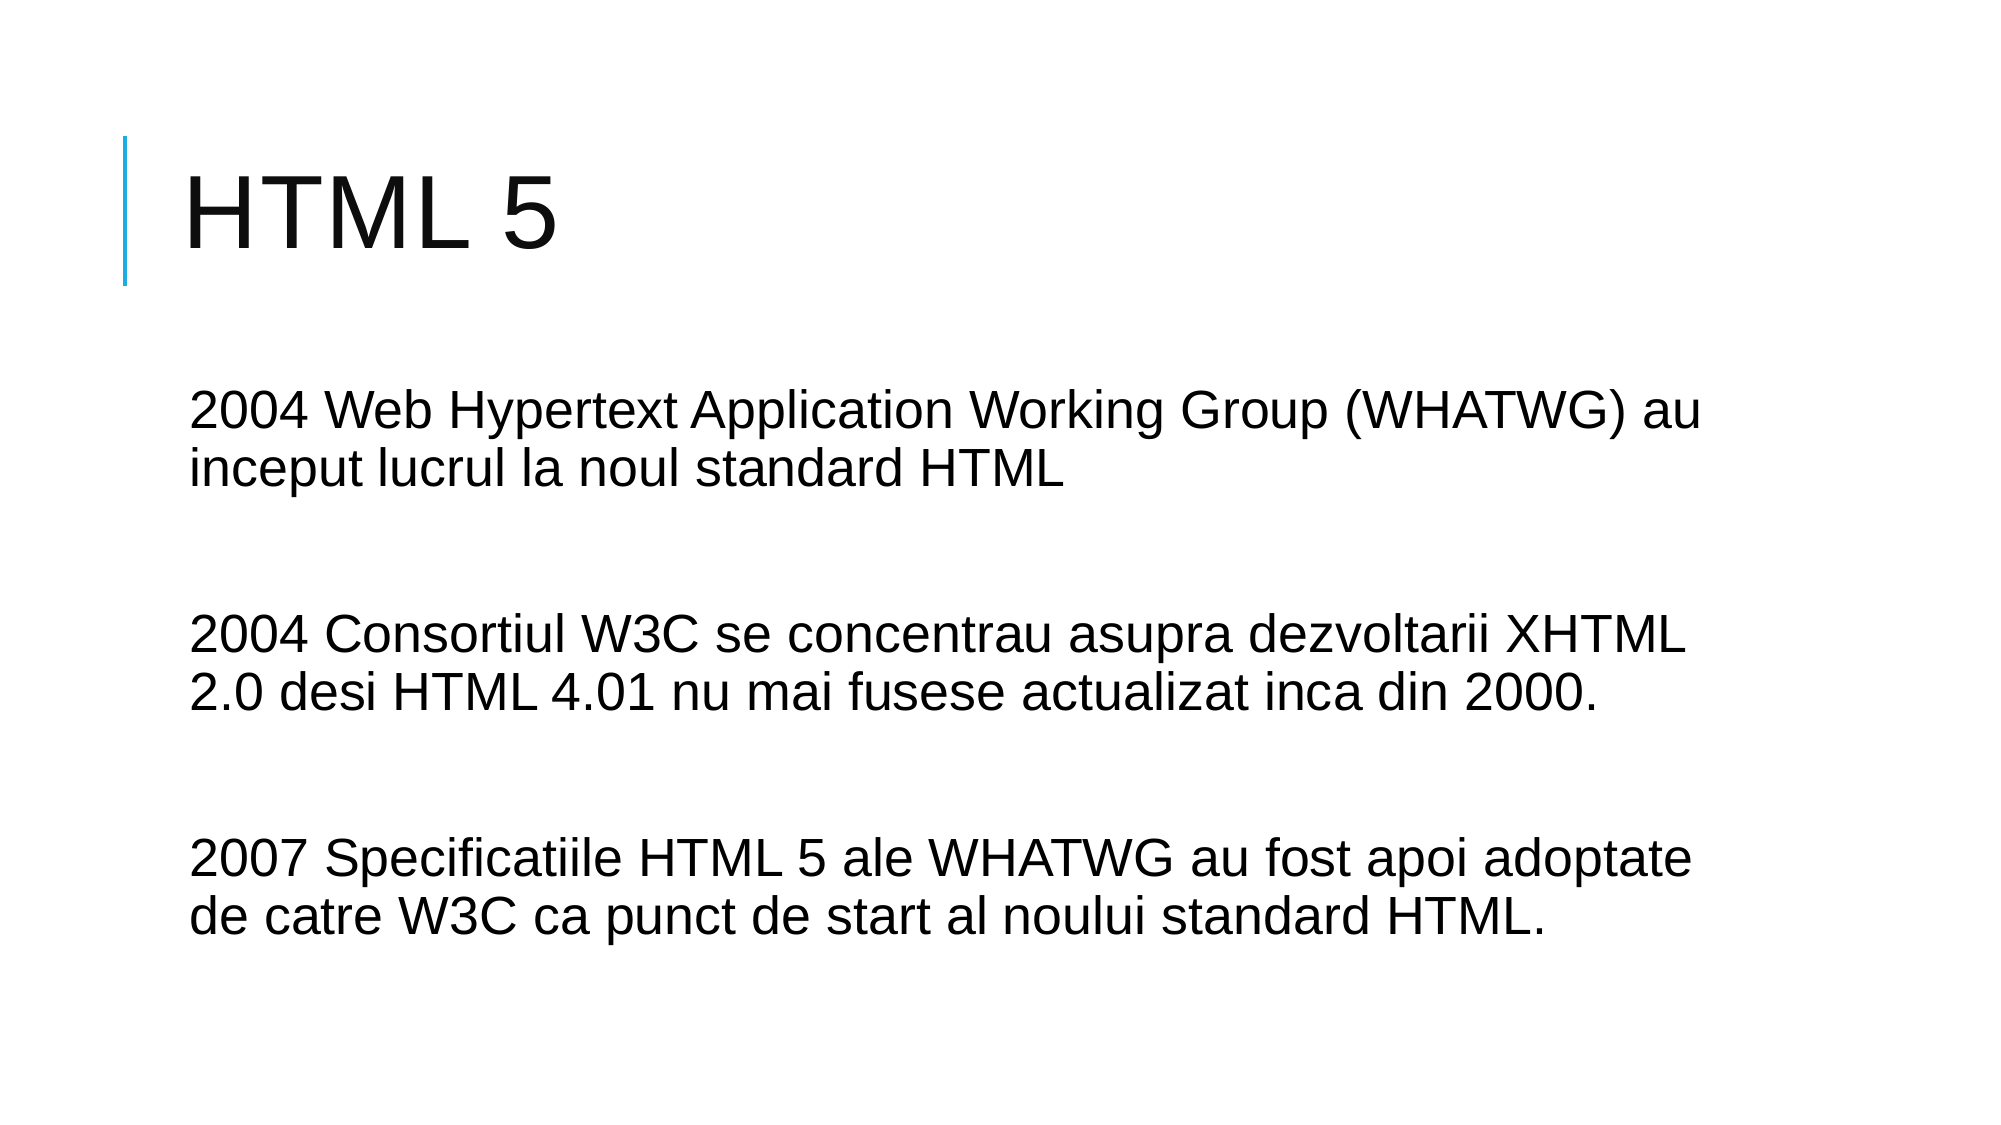

# HTML 5
2004 Web Hypertext Application Working Group (WHATWG) au inceput lucrul la noul standard HTML

2004 Consortiul W3C se concentrau asupra dezvoltarii XHTML 2.0 desi HTML 4.01 nu mai fusese actualizat inca din 2000.

2007 Specificatiile HTML 5 ale WHATWG au fost apoi adoptate de catre W3C ca punct de start al noului standard HTML.

26